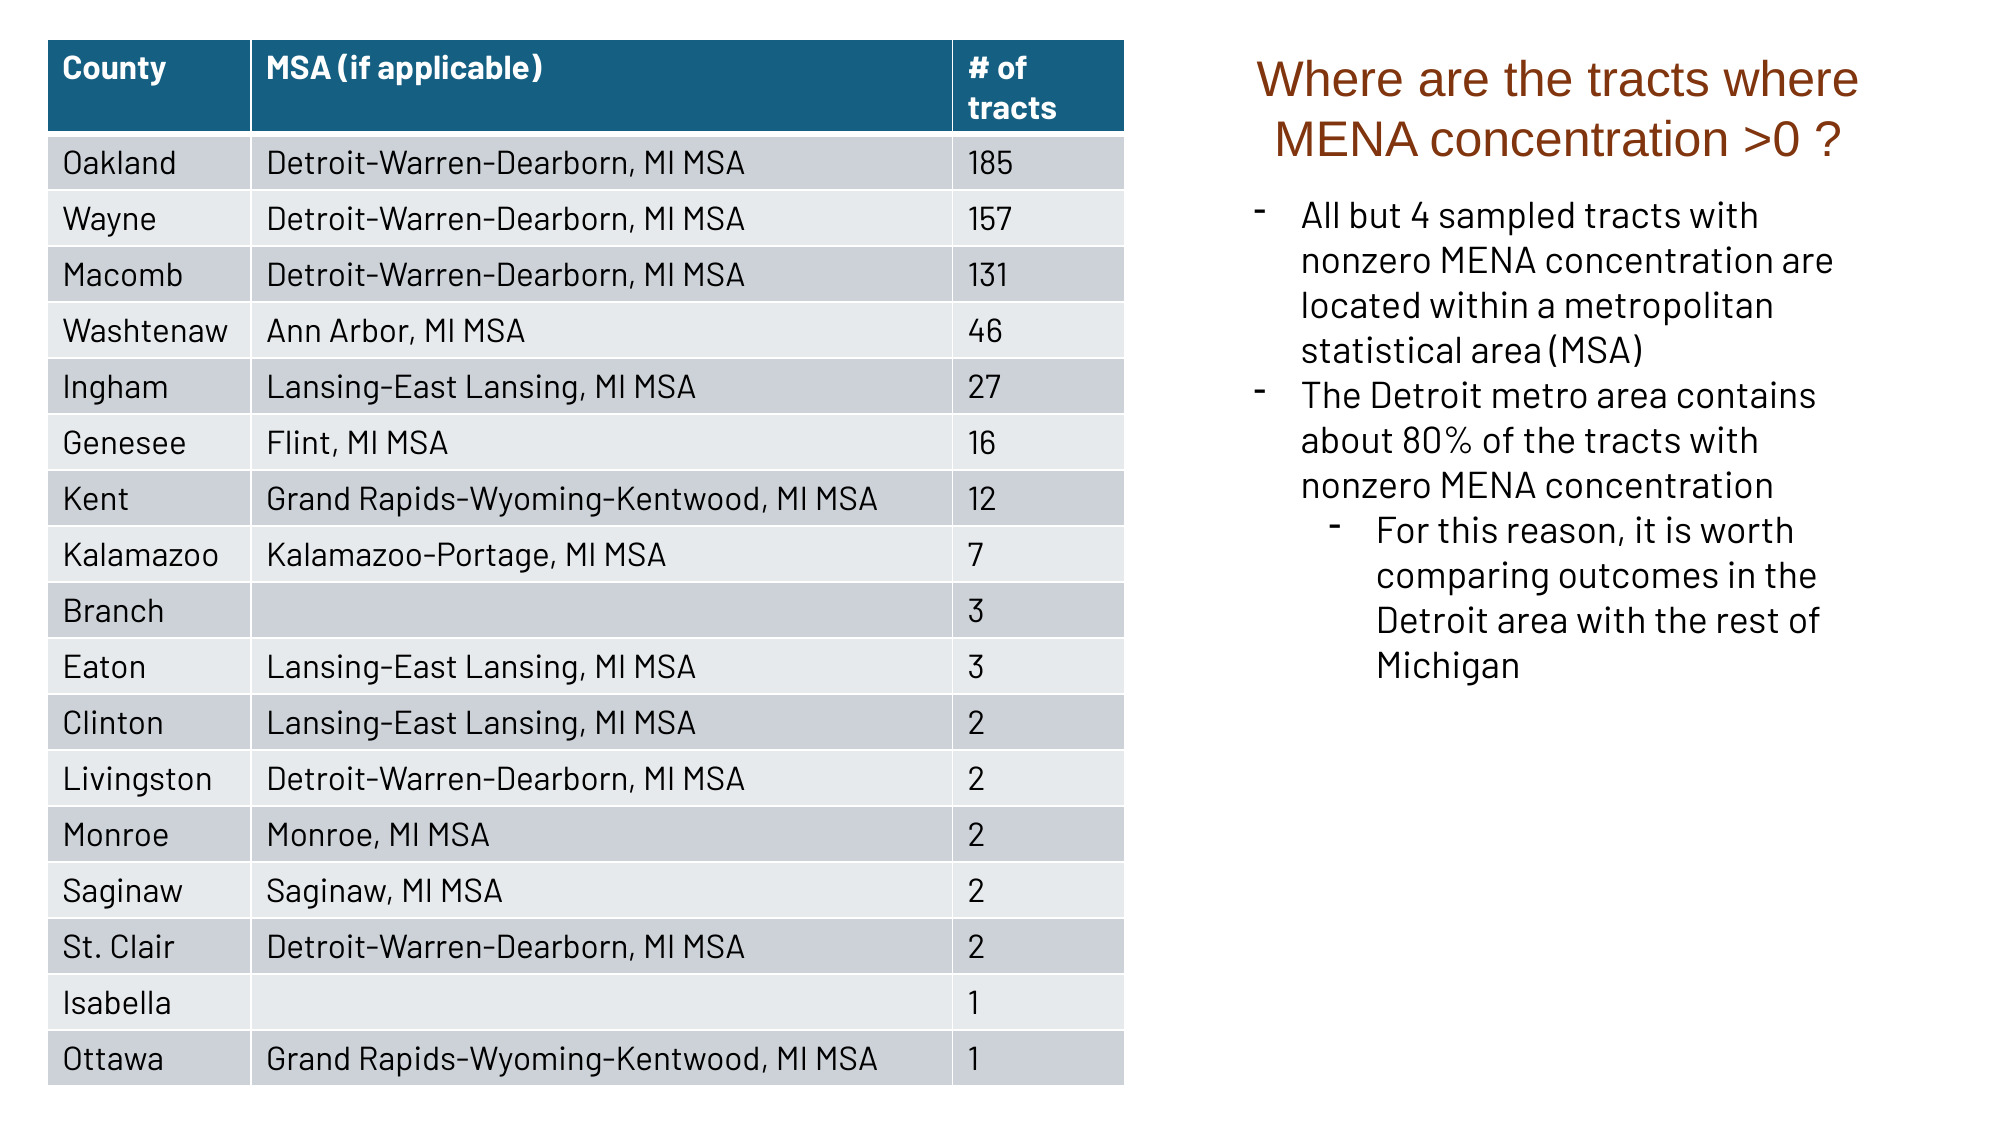

| County | MSA (if applicable) | # of tracts |
| --- | --- | --- |
| Oakland | Detroit-Warren-Dearborn, MI MSA | 185 |
| Wayne | Detroit-Warren-Dearborn, MI MSA | 157 |
| Macomb | Detroit-Warren-Dearborn, MI MSA | 131 |
| Washtenaw | Ann Arbor, MI MSA | 46 |
| Ingham | Lansing-East Lansing, MI MSA | 27 |
| Genesee | Flint, MI MSA | 16 |
| Kent | Grand Rapids-Wyoming-Kentwood, MI MSA | 12 |
| Kalamazoo | Kalamazoo-Portage, MI MSA | 7 |
| Branch |  | 3 |
| Eaton | Lansing-East Lansing, MI MSA | 3 |
| Clinton | Lansing-East Lansing, MI MSA | 2 |
| Livingston | Detroit-Warren-Dearborn, MI MSA | 2 |
| Monroe | Monroe, MI MSA | 2 |
| Saginaw | Saginaw, MI MSA | 2 |
| St. Clair | Detroit-Warren-Dearborn, MI MSA | 2 |
| Isabella |  | 1 |
| Ottawa | Grand Rapids-Wyoming-Kentwood, MI MSA | 1 |
Where are the tracts where MENA concentration >0 ?
All but 4 sampled tracts with nonzero MENA concentration are located within a metropolitan statistical area (MSA)
The Detroit metro area contains about 80% of the tracts with nonzero MENA concentration
For this reason, it is worth comparing outcomes in the Detroit area with the rest of Michigan